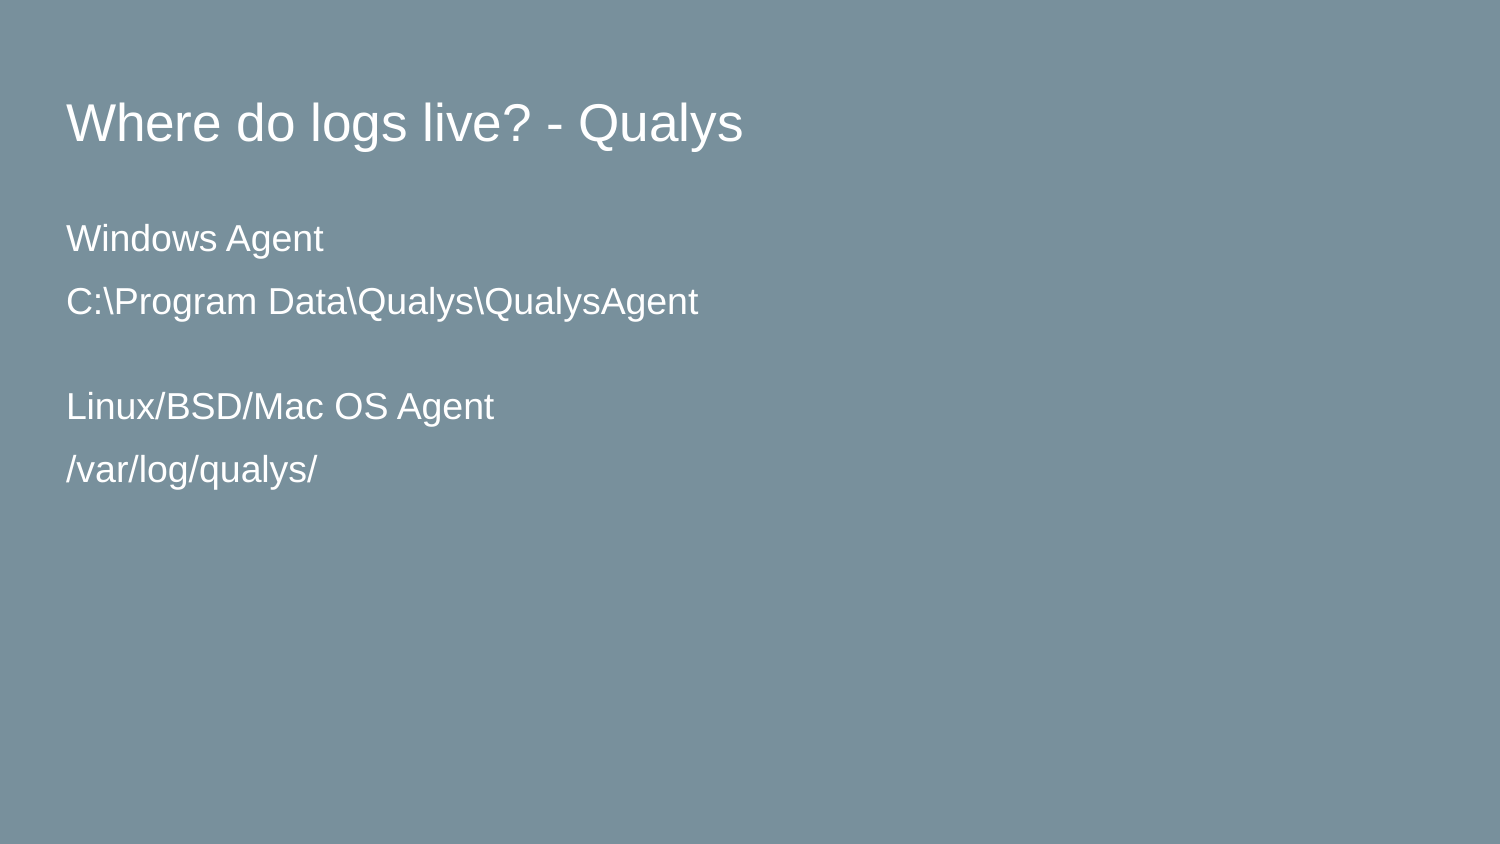

# Where do logs live? - Qualys
Windows Agent
C:\Program Data\Qualys\QualysAgent
Linux/BSD/Mac OS Agent
/var/log/qualys/